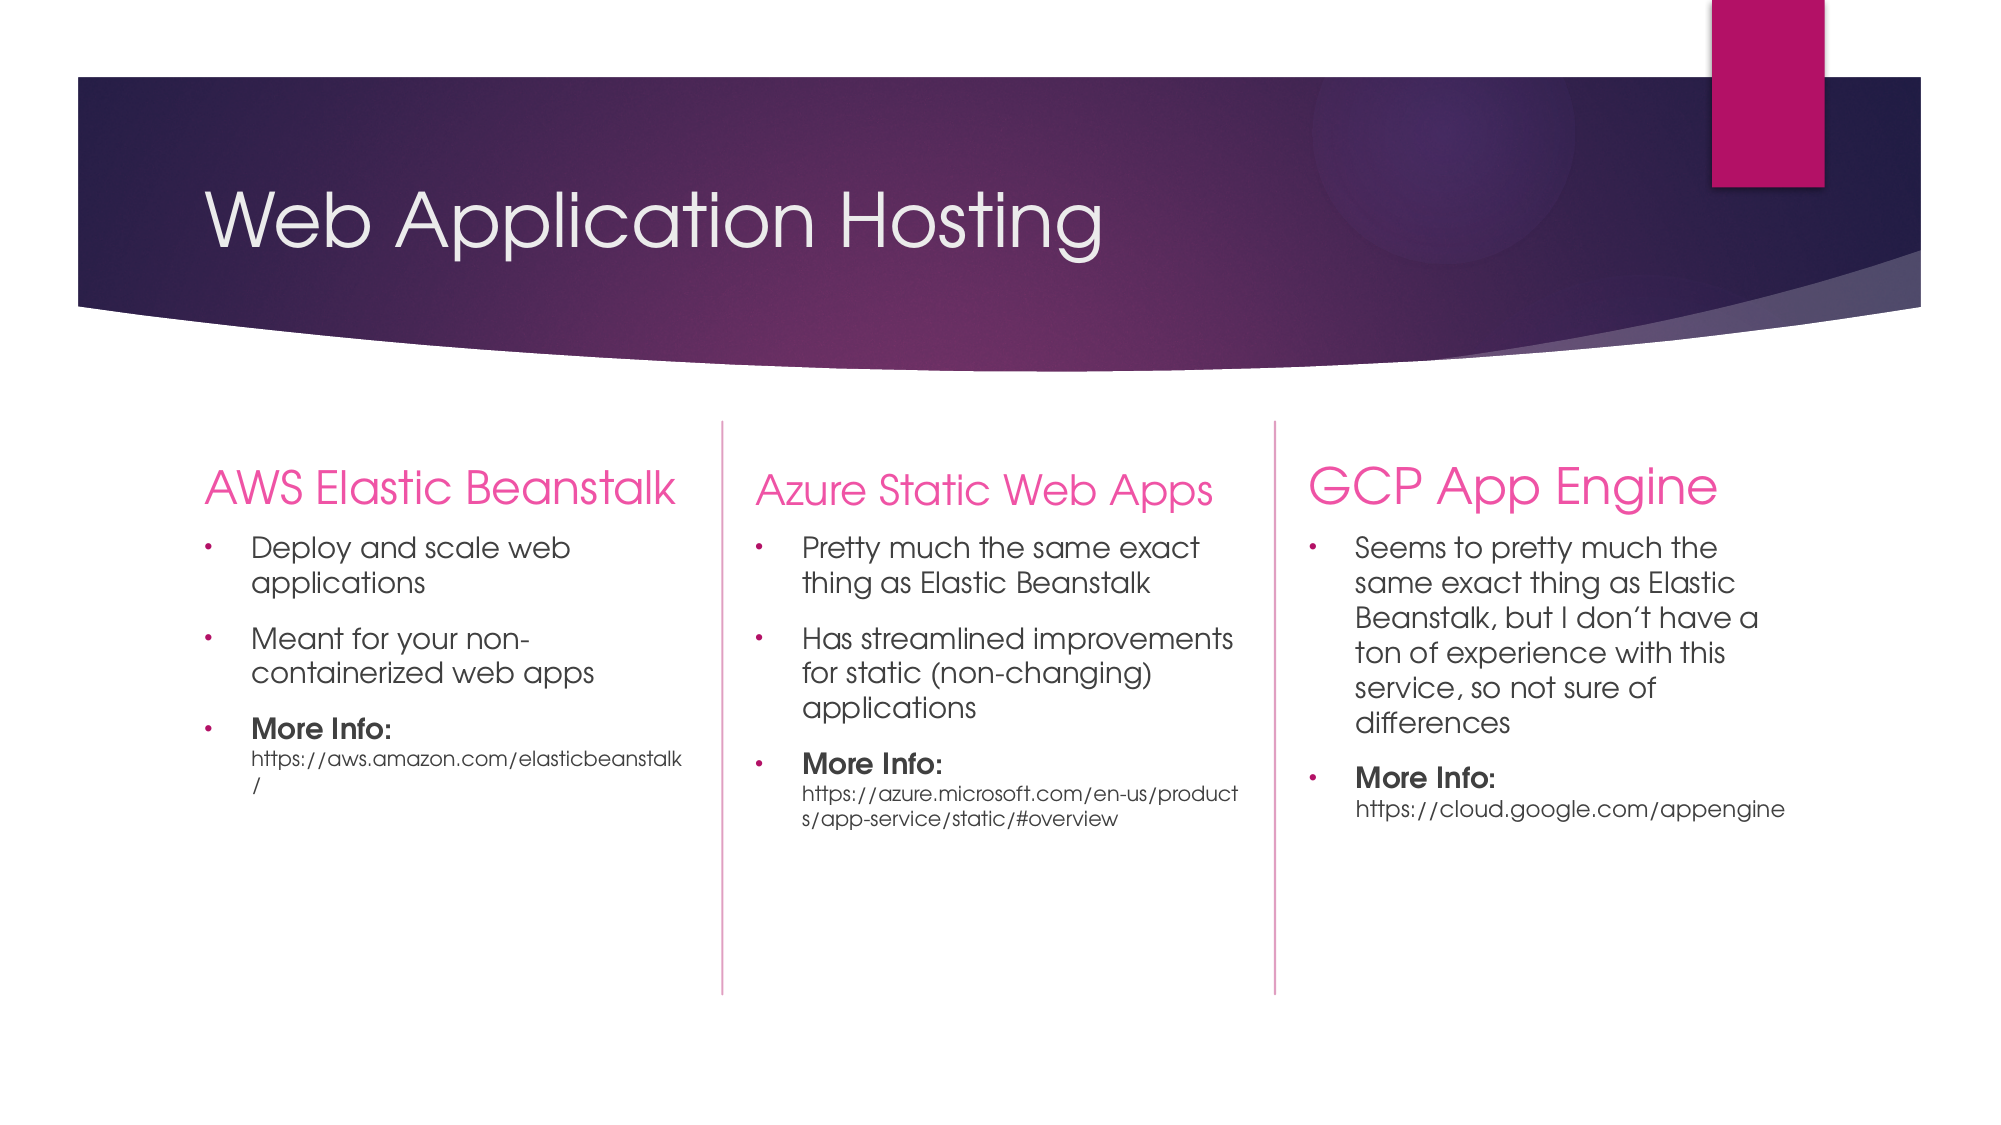

# Web Application Hosting
Azure Static Web Apps
GCP App Engine
AWS Elastic Beanstalk
Seems to pretty much the same exact thing as Elastic Beanstalk, but I don’t have a ton of experience with this service, so not sure of differences
More Info: https://cloud.google.com/appengine
Pretty much the same exact thing as Elastic Beanstalk
Has streamlined improvements for static (non-changing) applications
More Info: https://azure.microsoft.com/en-us/products/app-service/static/#overview

Deploy and scale web applications
Meant for your non-containerized web apps
More Info: https://aws.amazon.com/elasticbeanstalk/